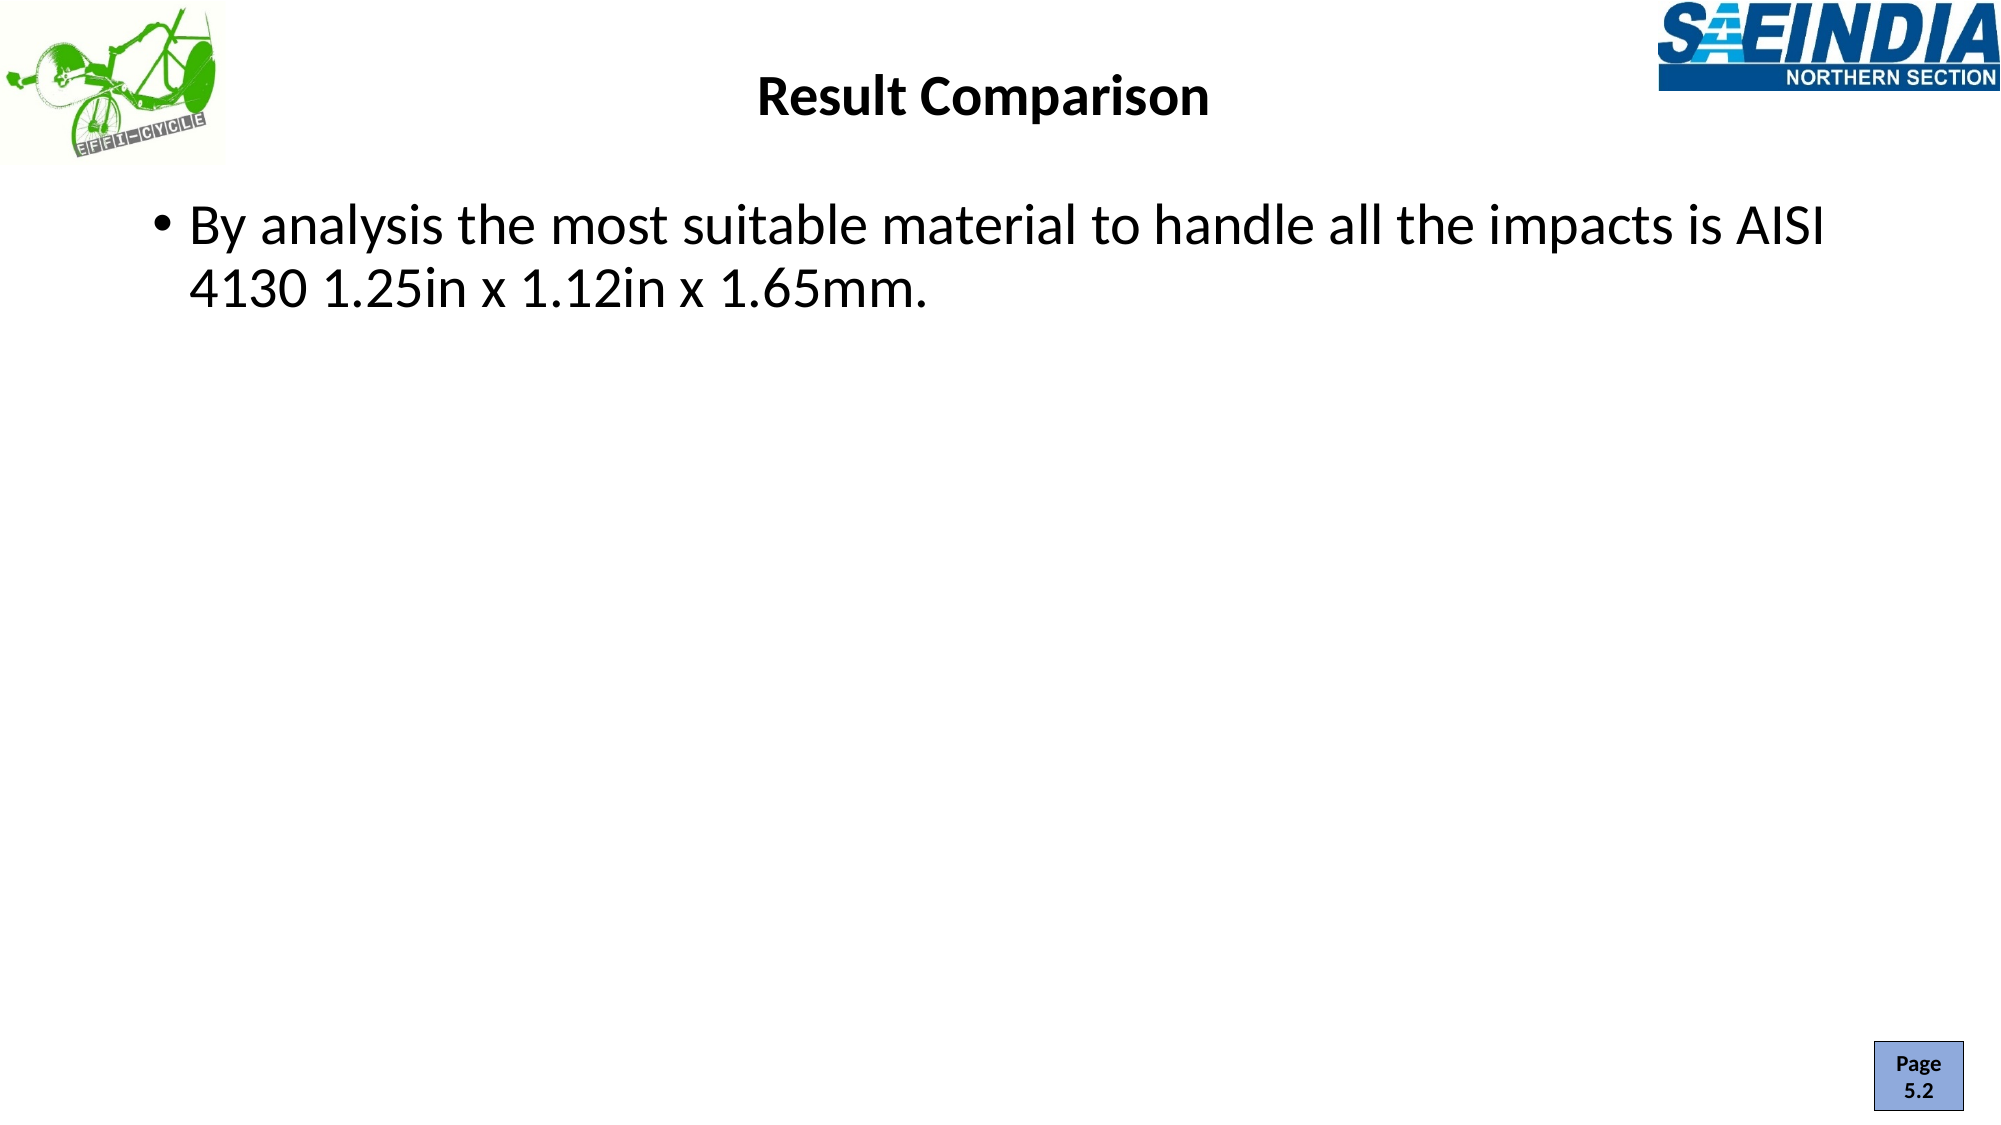

Result Comparison
By analysis the most suitable material to handle all the impacts is AISI 4130 1.25in x 1.12in x 1.65mm.

Page 5.2